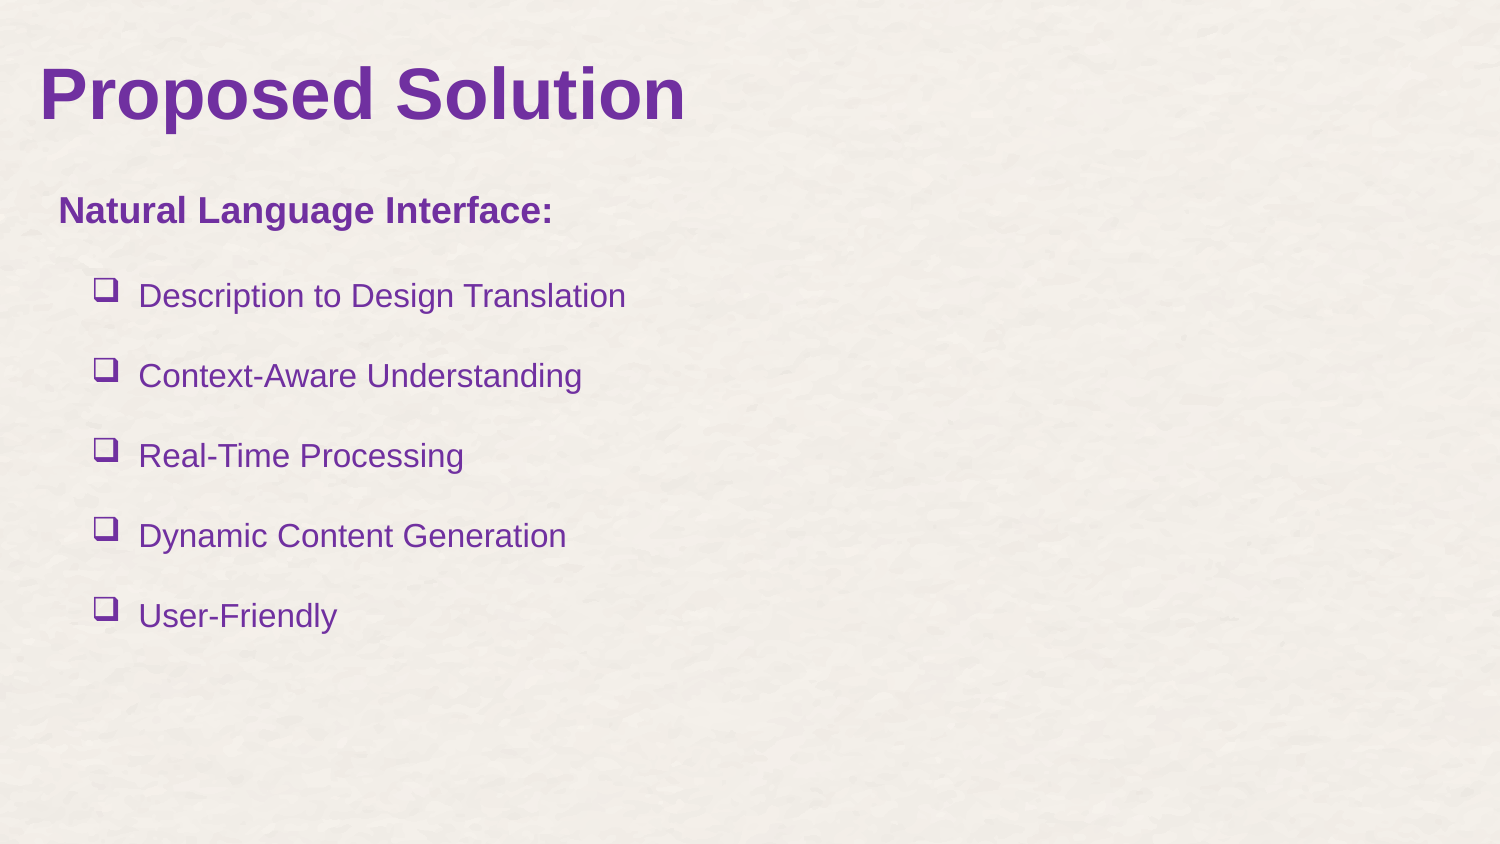

# Proposed Solution
Natural Language Interface:

Description to Design Translation
Context-Aware Understanding
Real-Time Processing
Dynamic Content Generation
User-Friendly